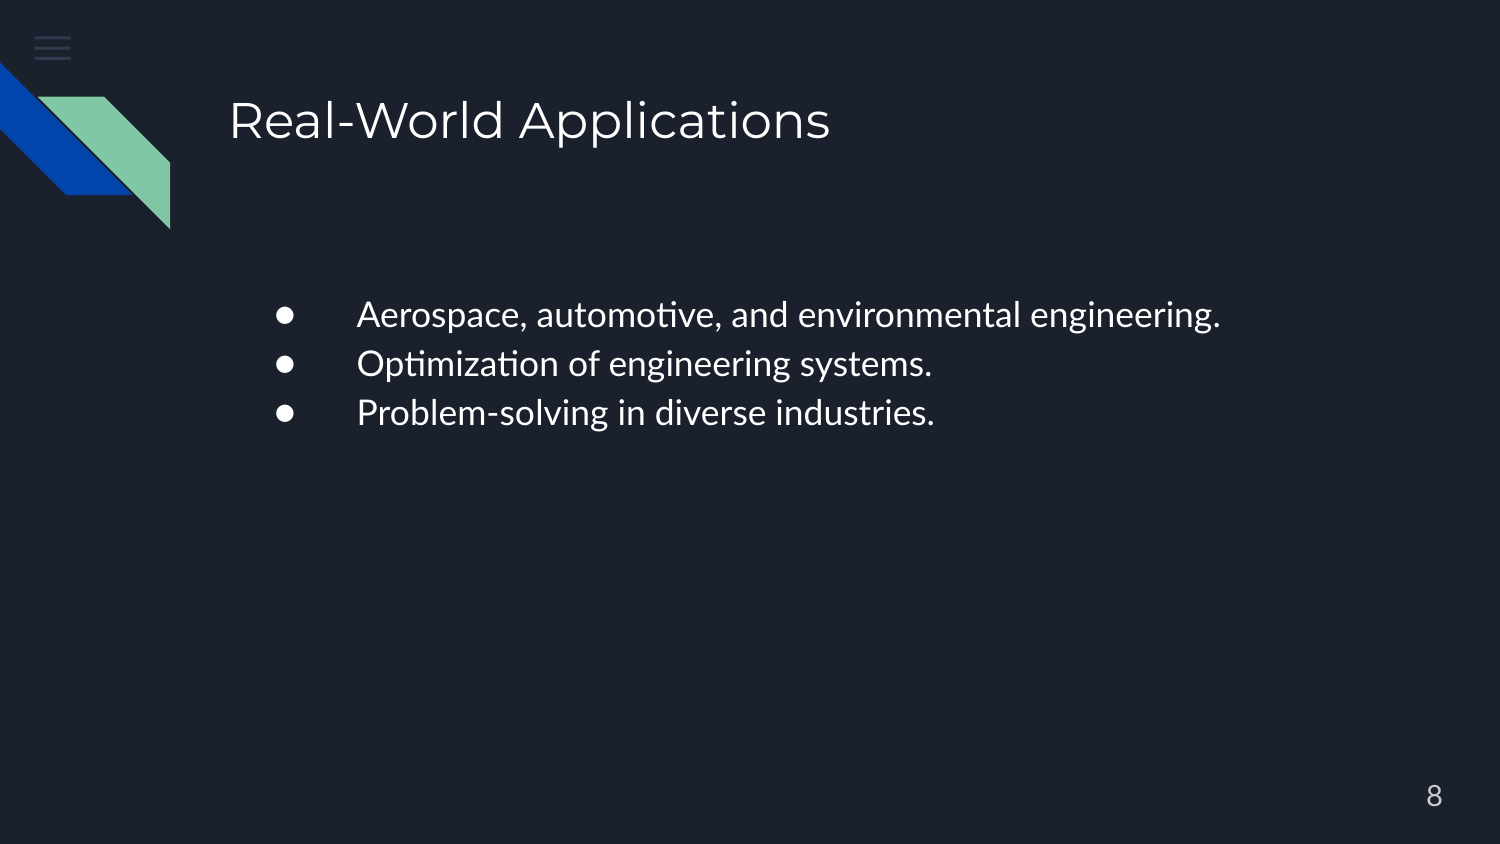

# Real-World Applications

   Aerospace, automotive, and environmental engineering.
   Optimization of engineering systems.
   Problem-solving in diverse industries.

8